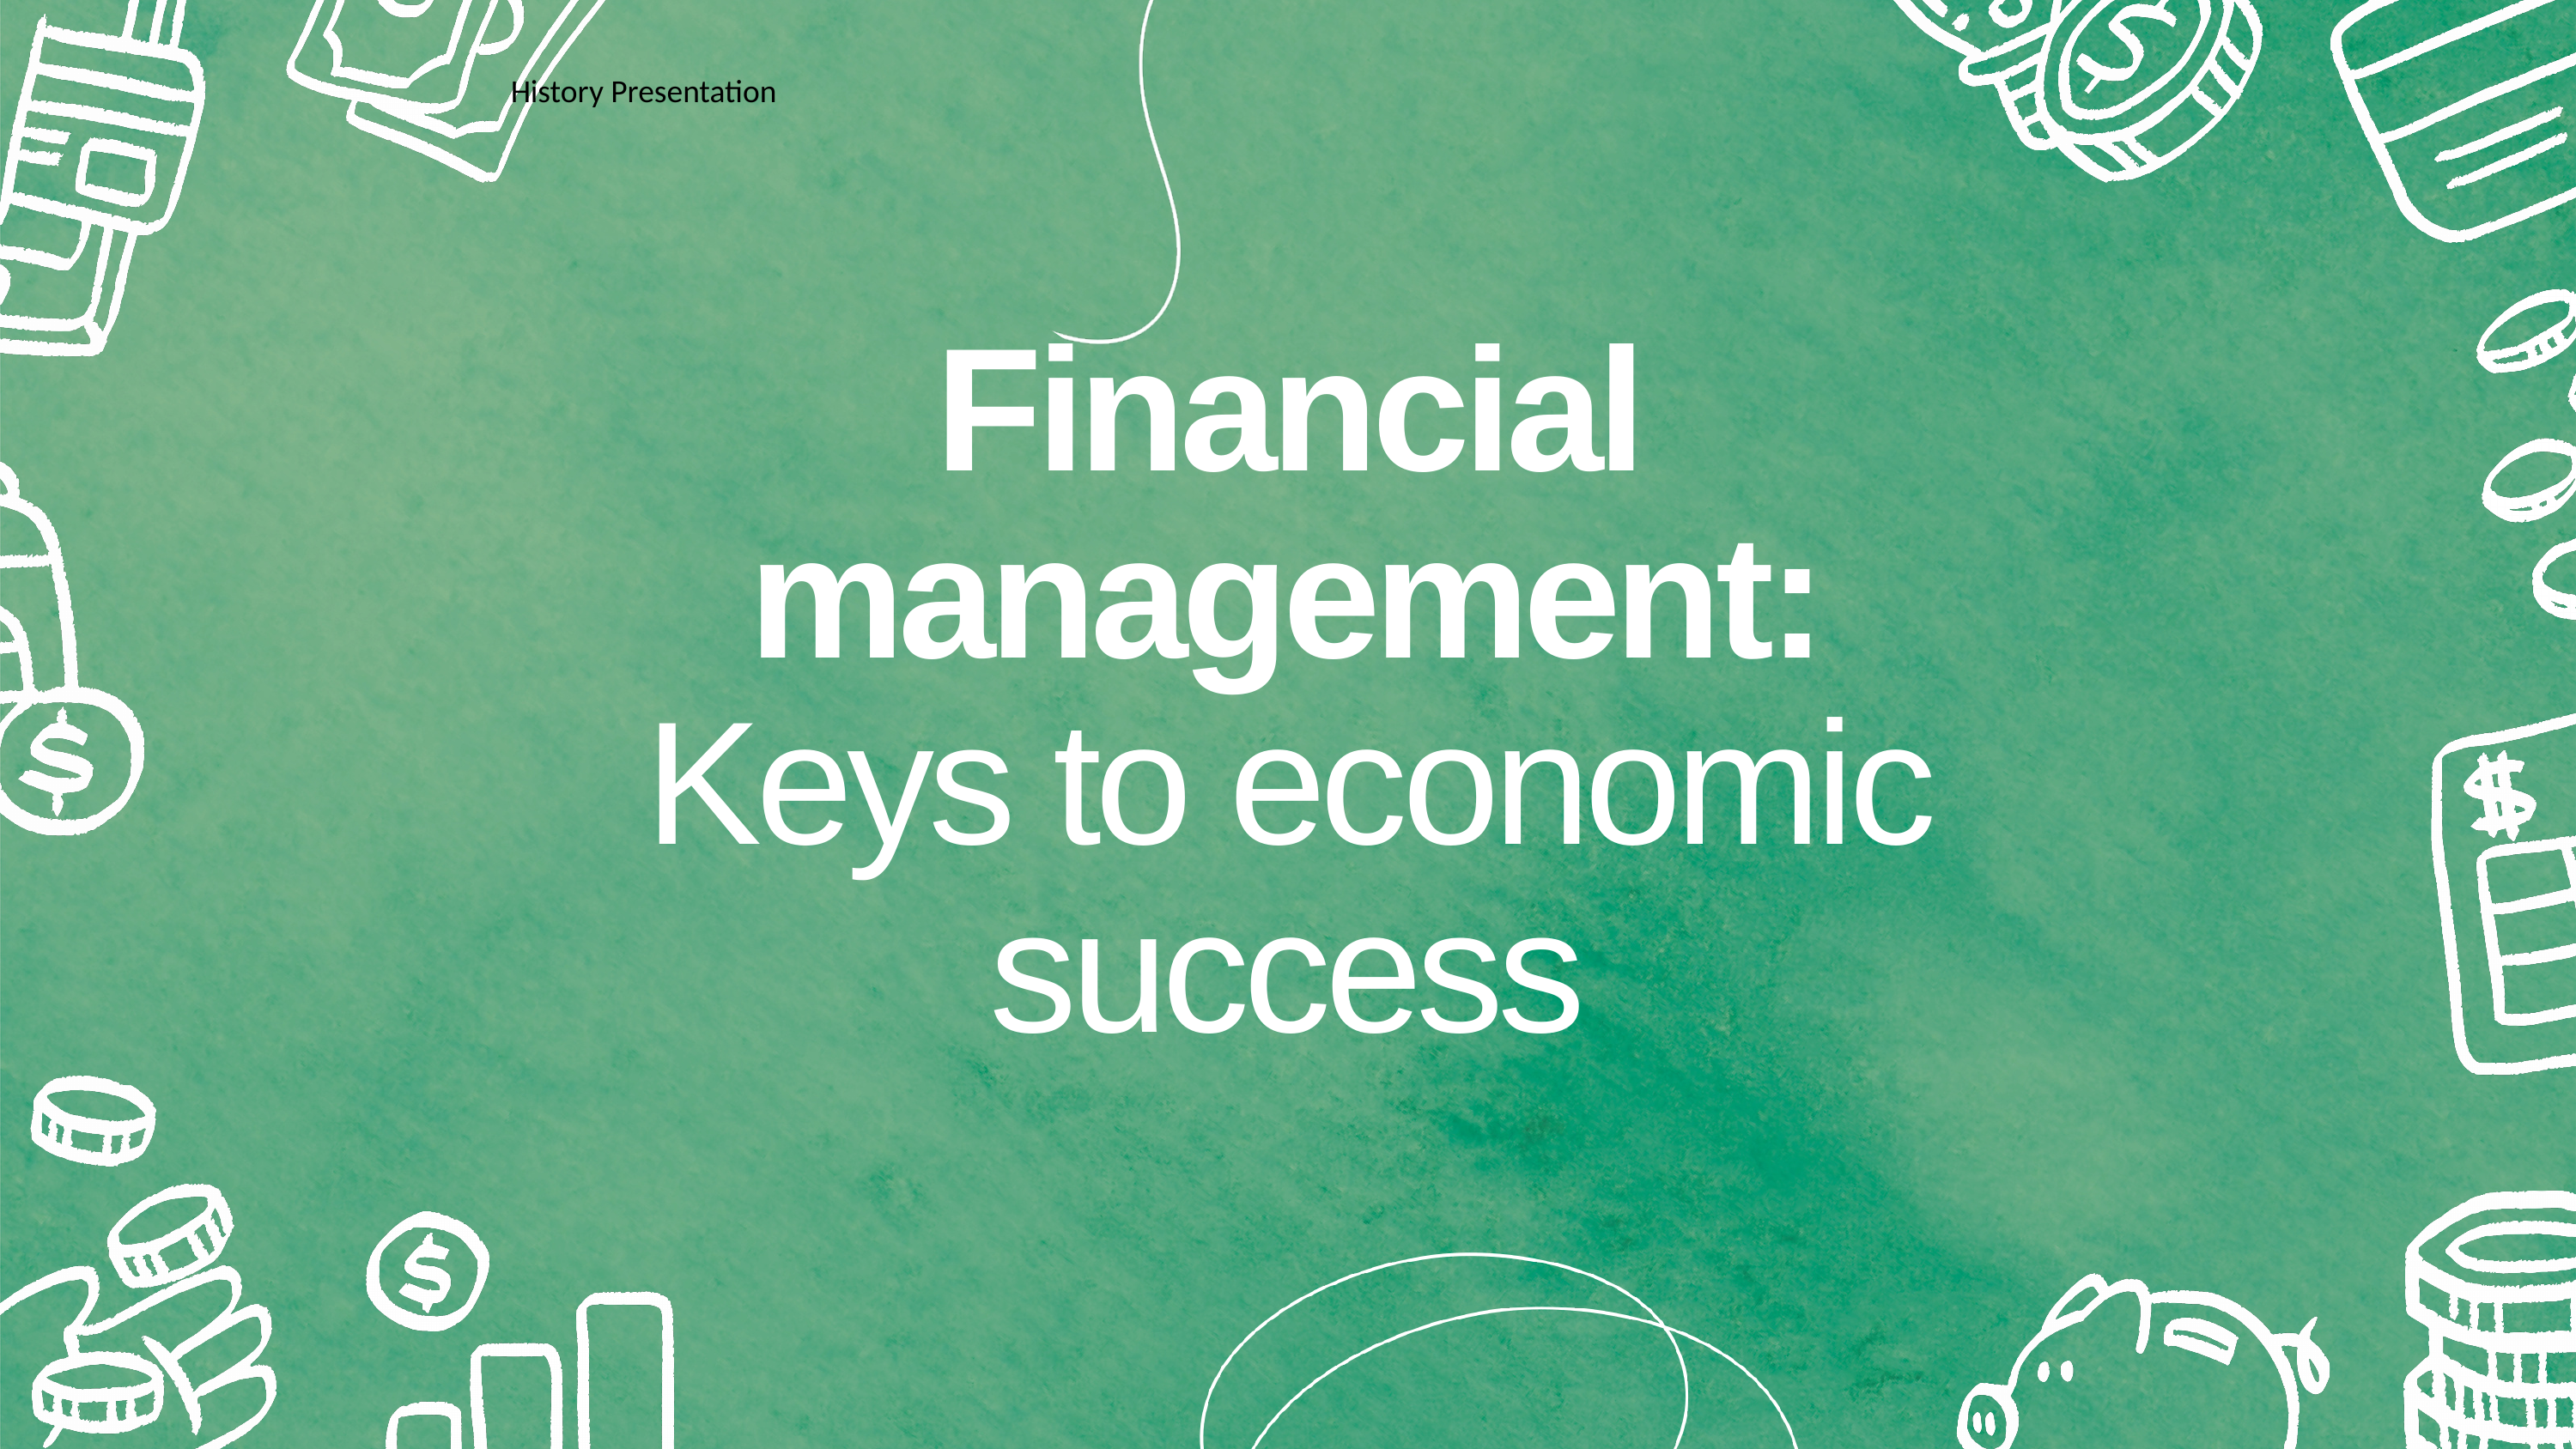

History Presentation

Financial management:

Keys to economic success